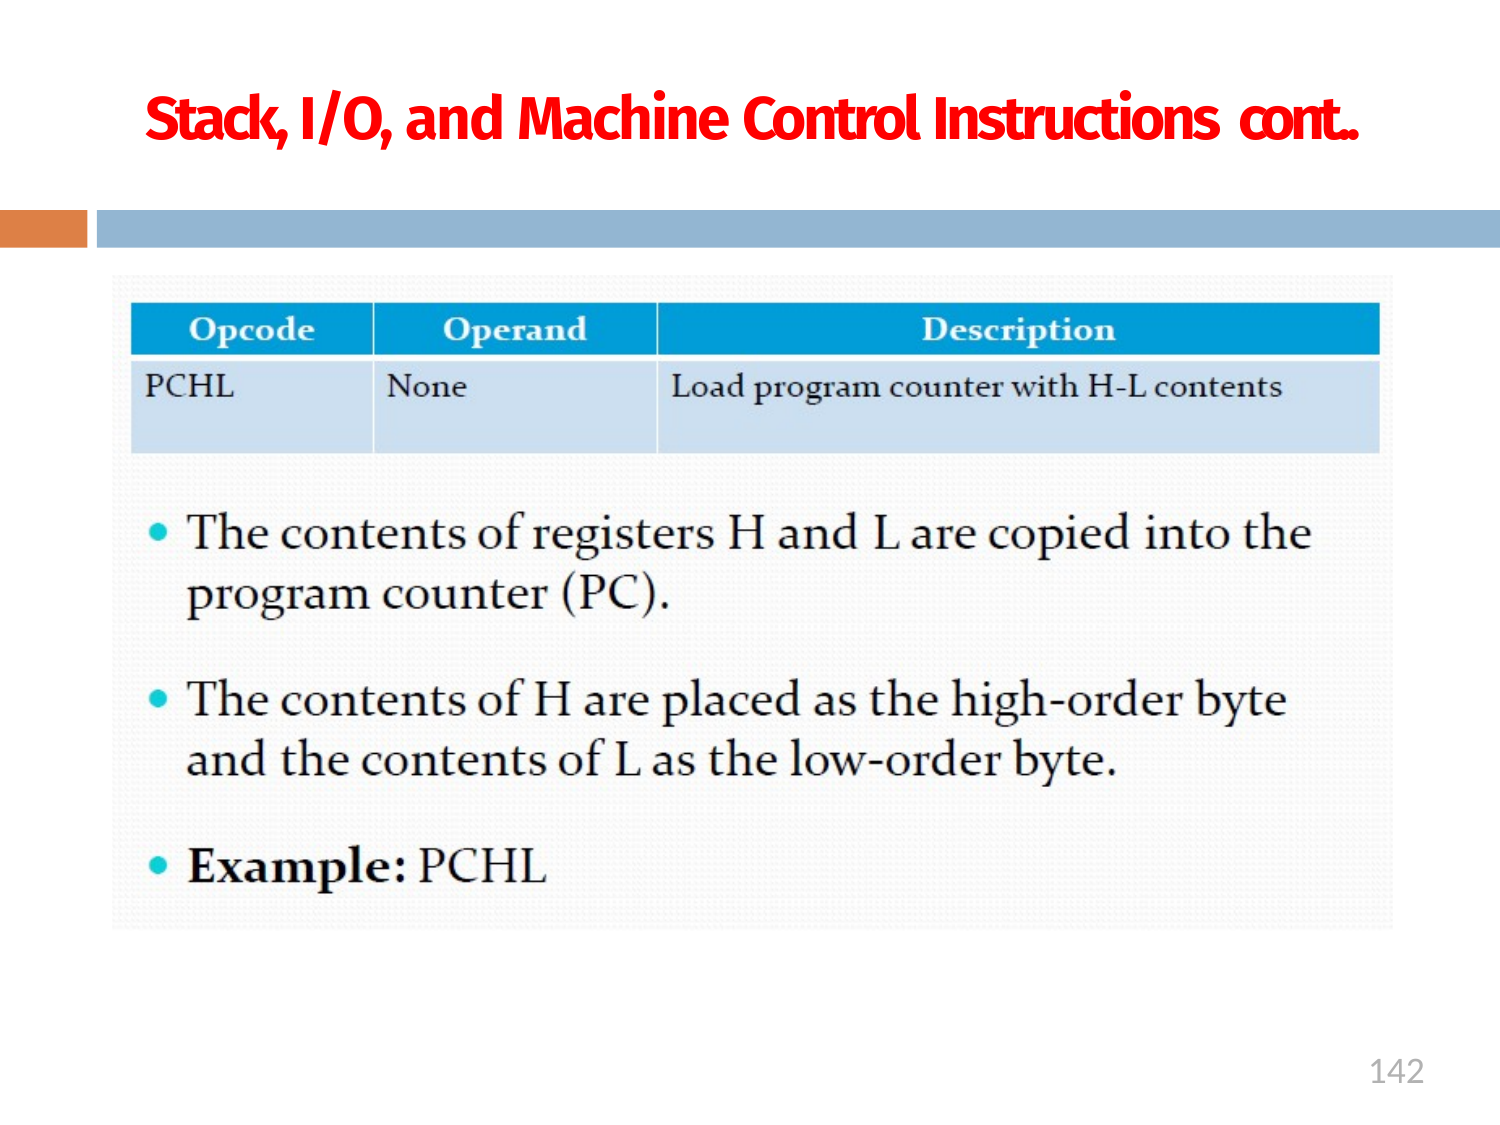

# Stack, I/O, and Machine Control Instructions cont..

142